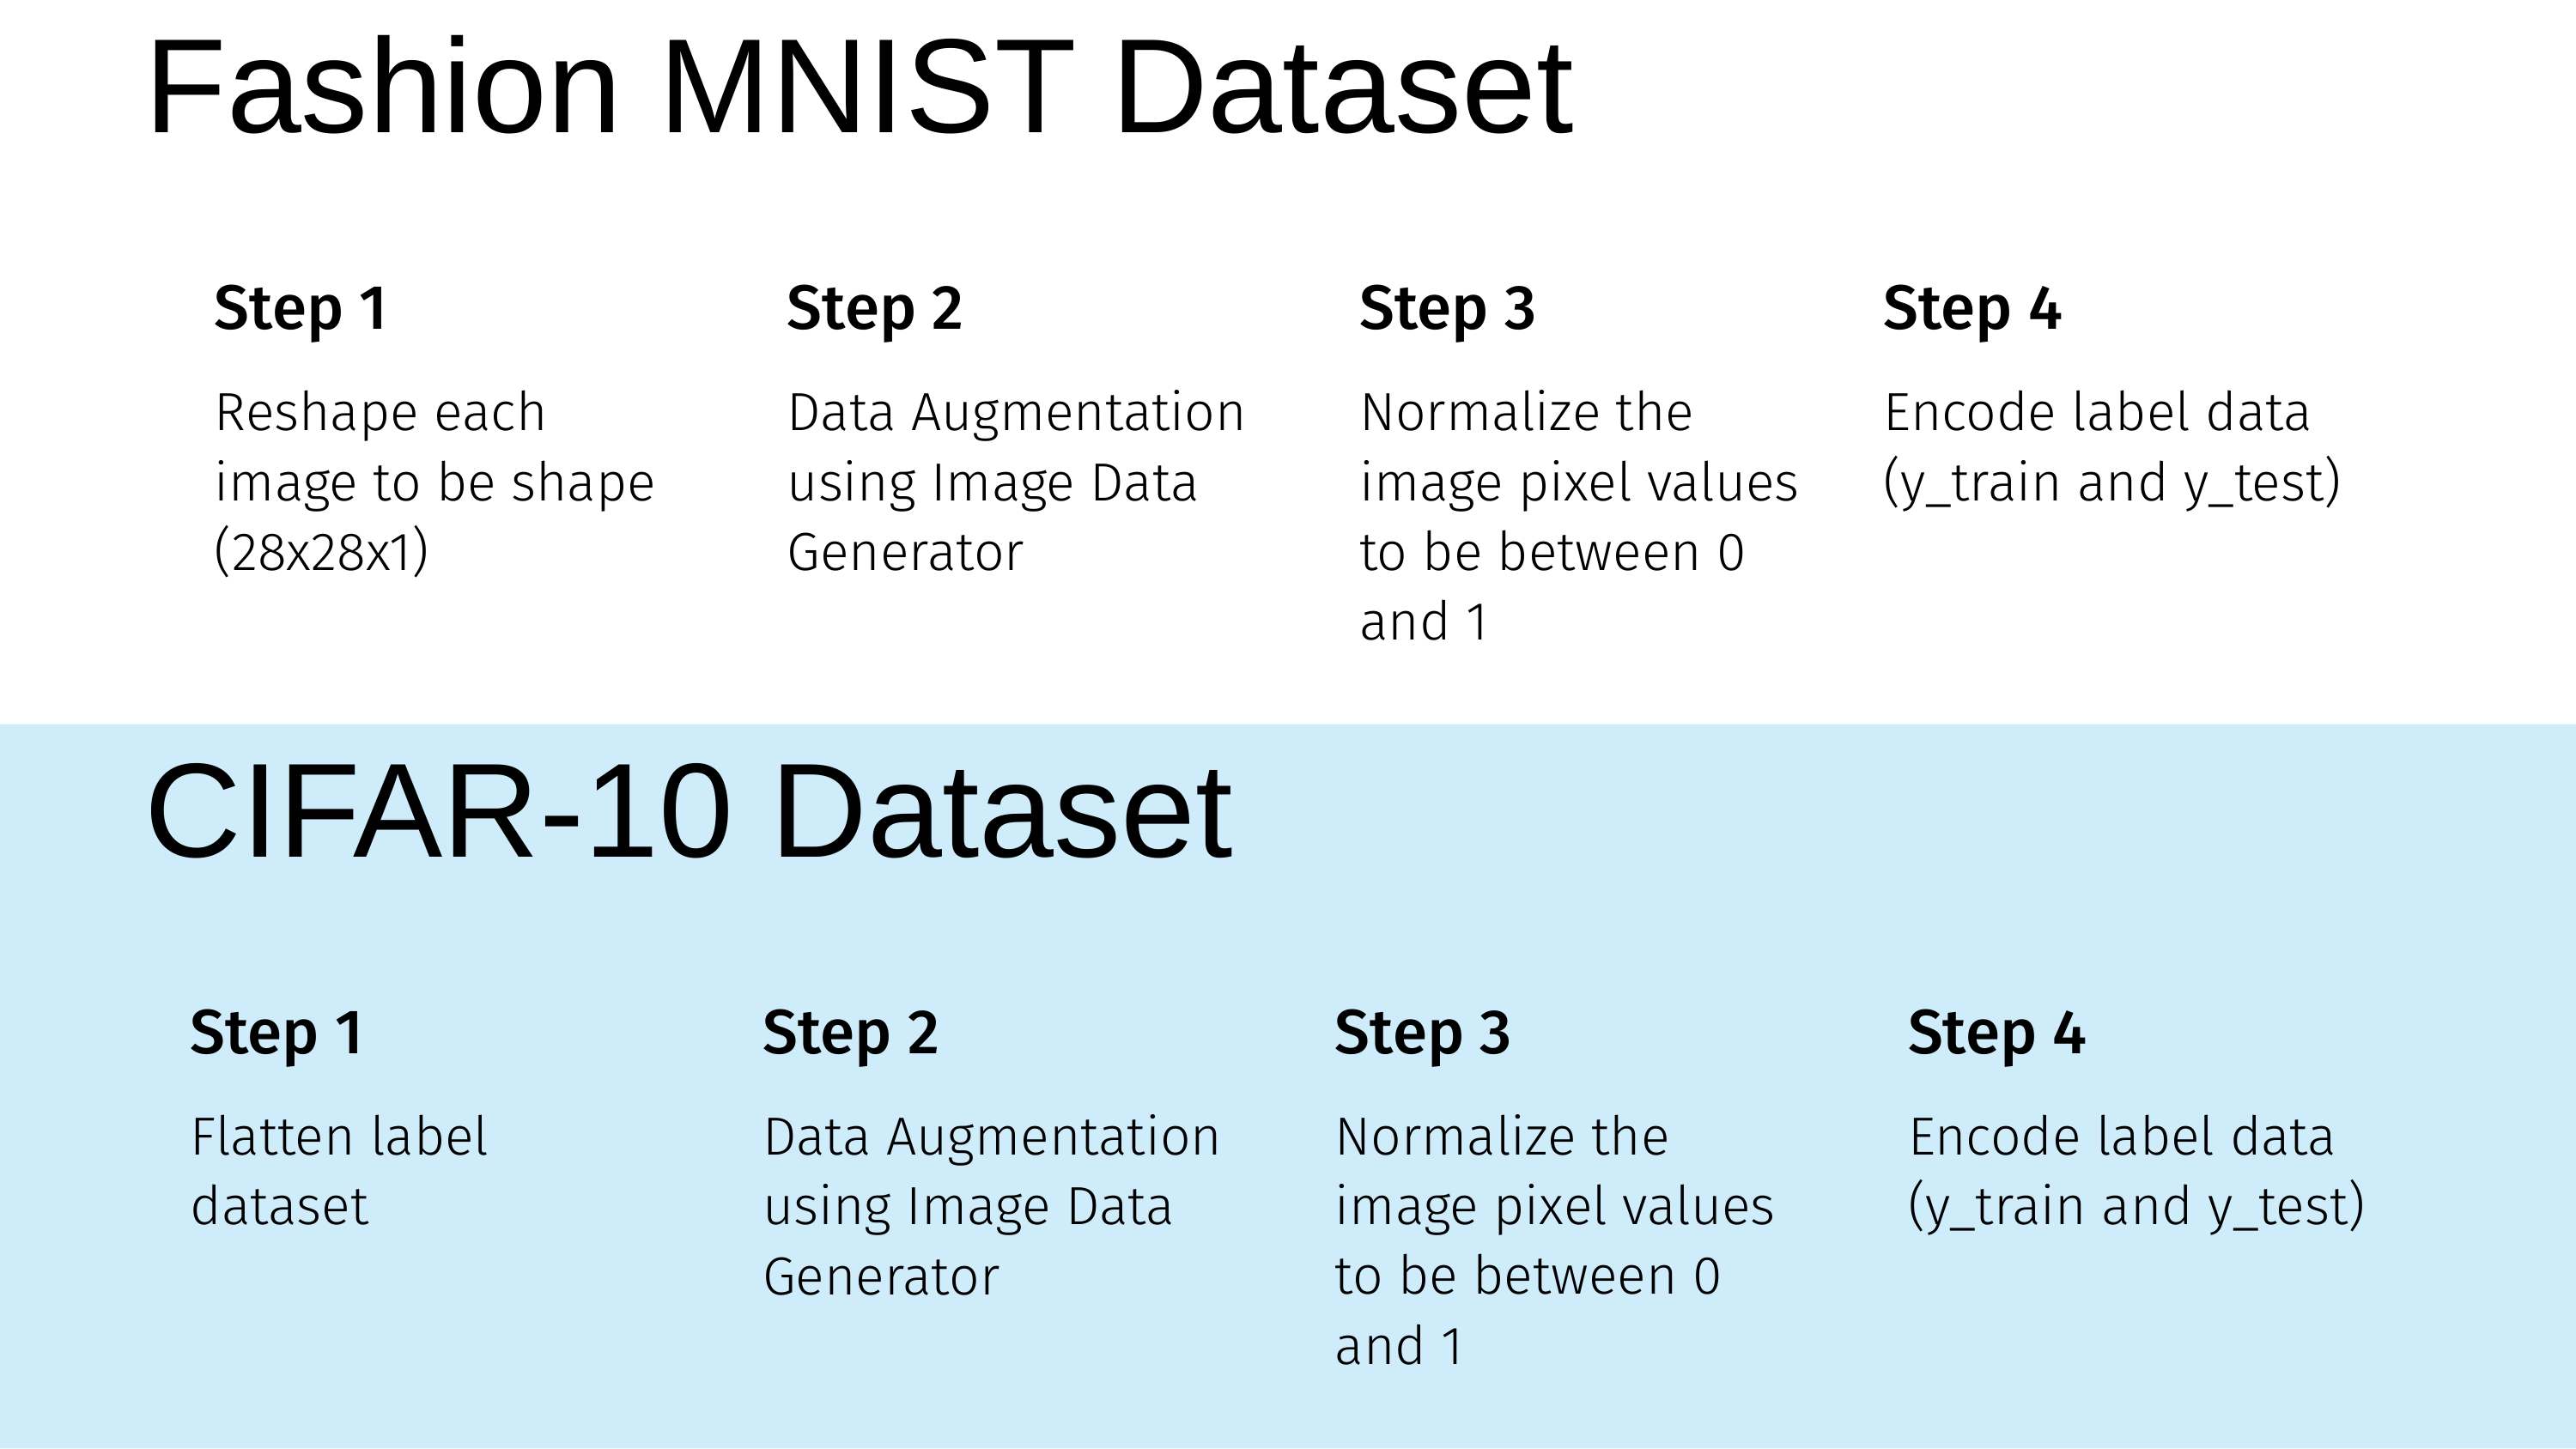

Fashion MNIST Dataset

Step 1
Step 2
Step 3
Step 4
Reshape each image to be shape (28x28x1)
Data Augmentation using Image Data Generator
Normalize the image pixel values to be between 0 and 1
Encode label data (y_train and y_test)
CIFAR-10 Dataset

Step 1
Flatten label dataset

Step 2
Data Augmentation using Image Data Generator

Step 3
Normalize the image pixel values to be between 0 and 1

Step 4
Encode label data (y_train and y_test)